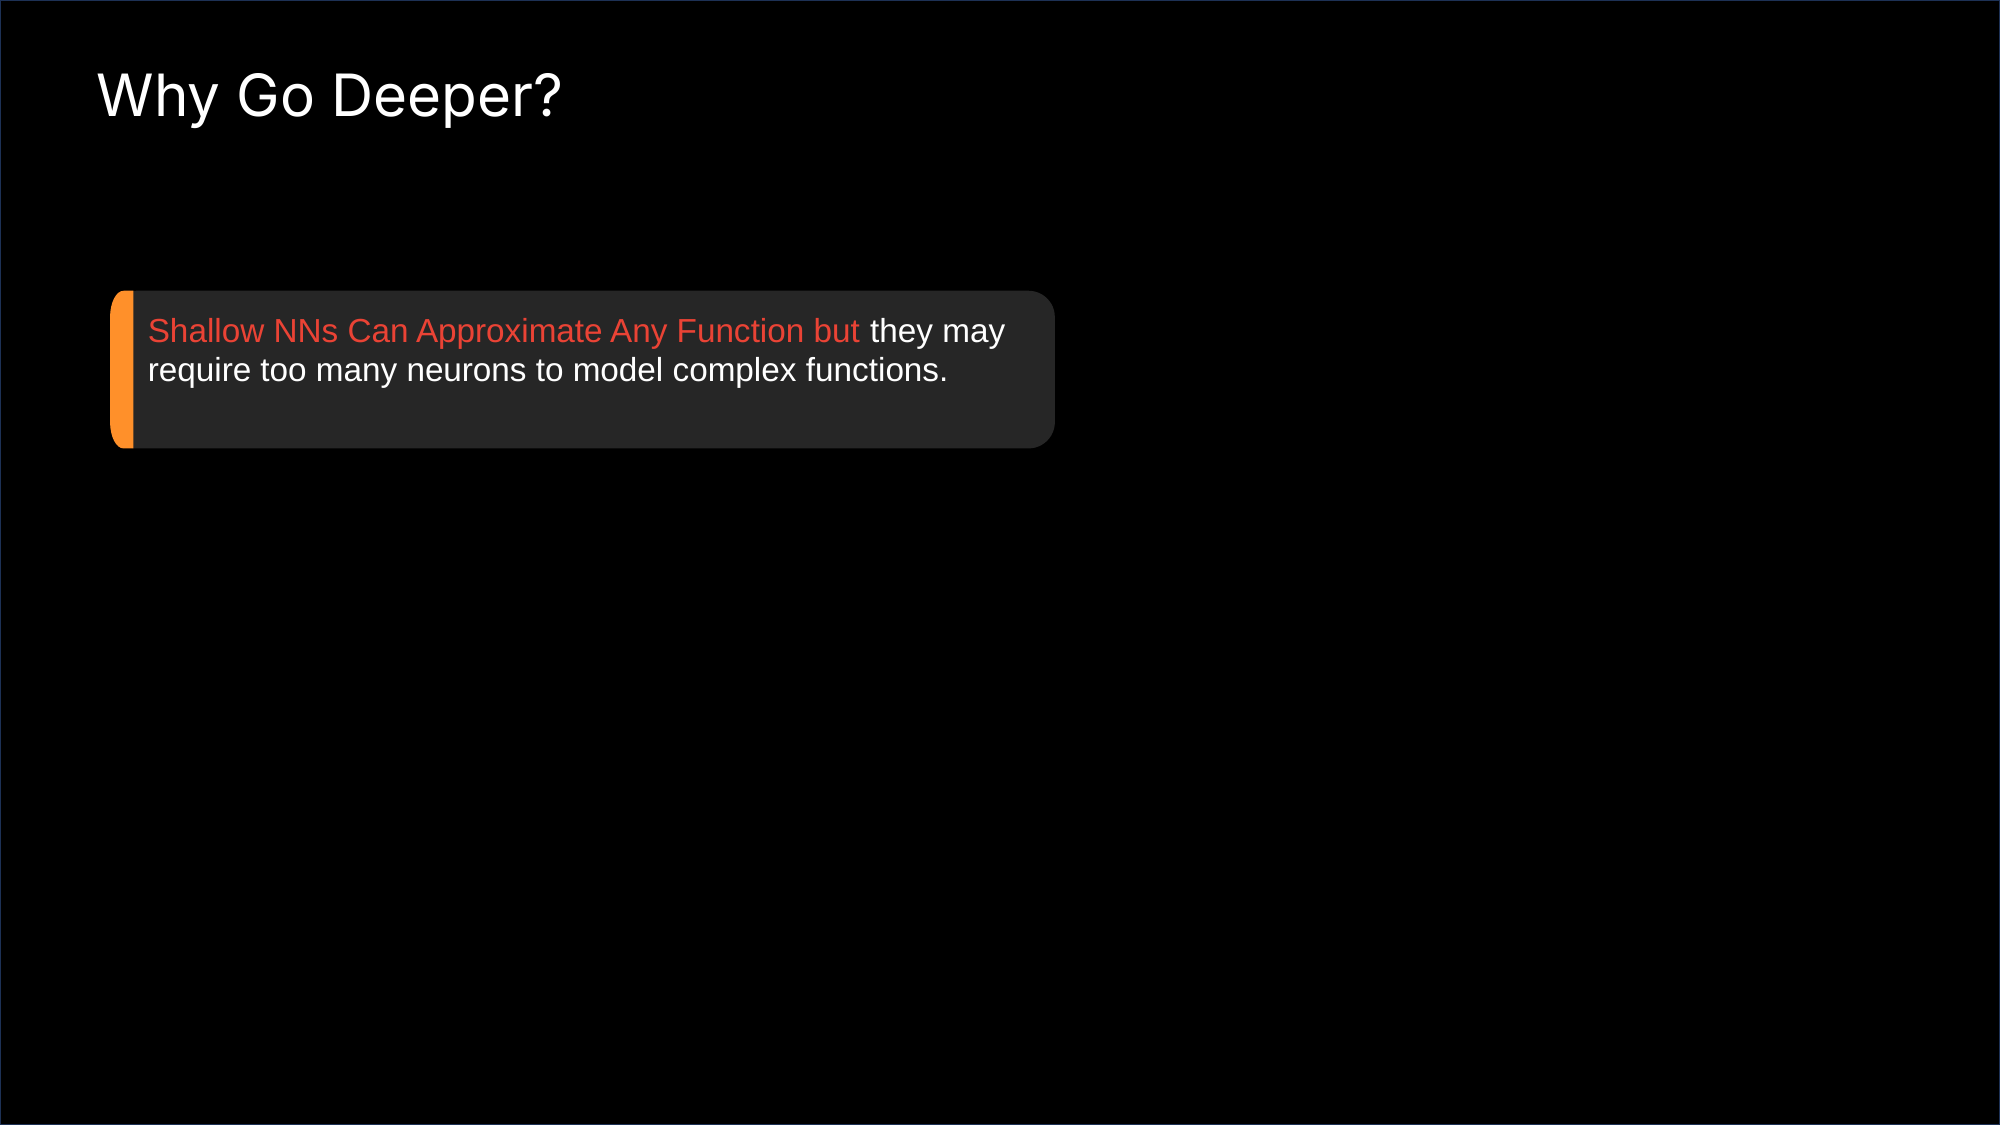

Why Go Deeper?

Shallow NNs Can Approximate Any Function but they may require too many neurons to model complex functions.